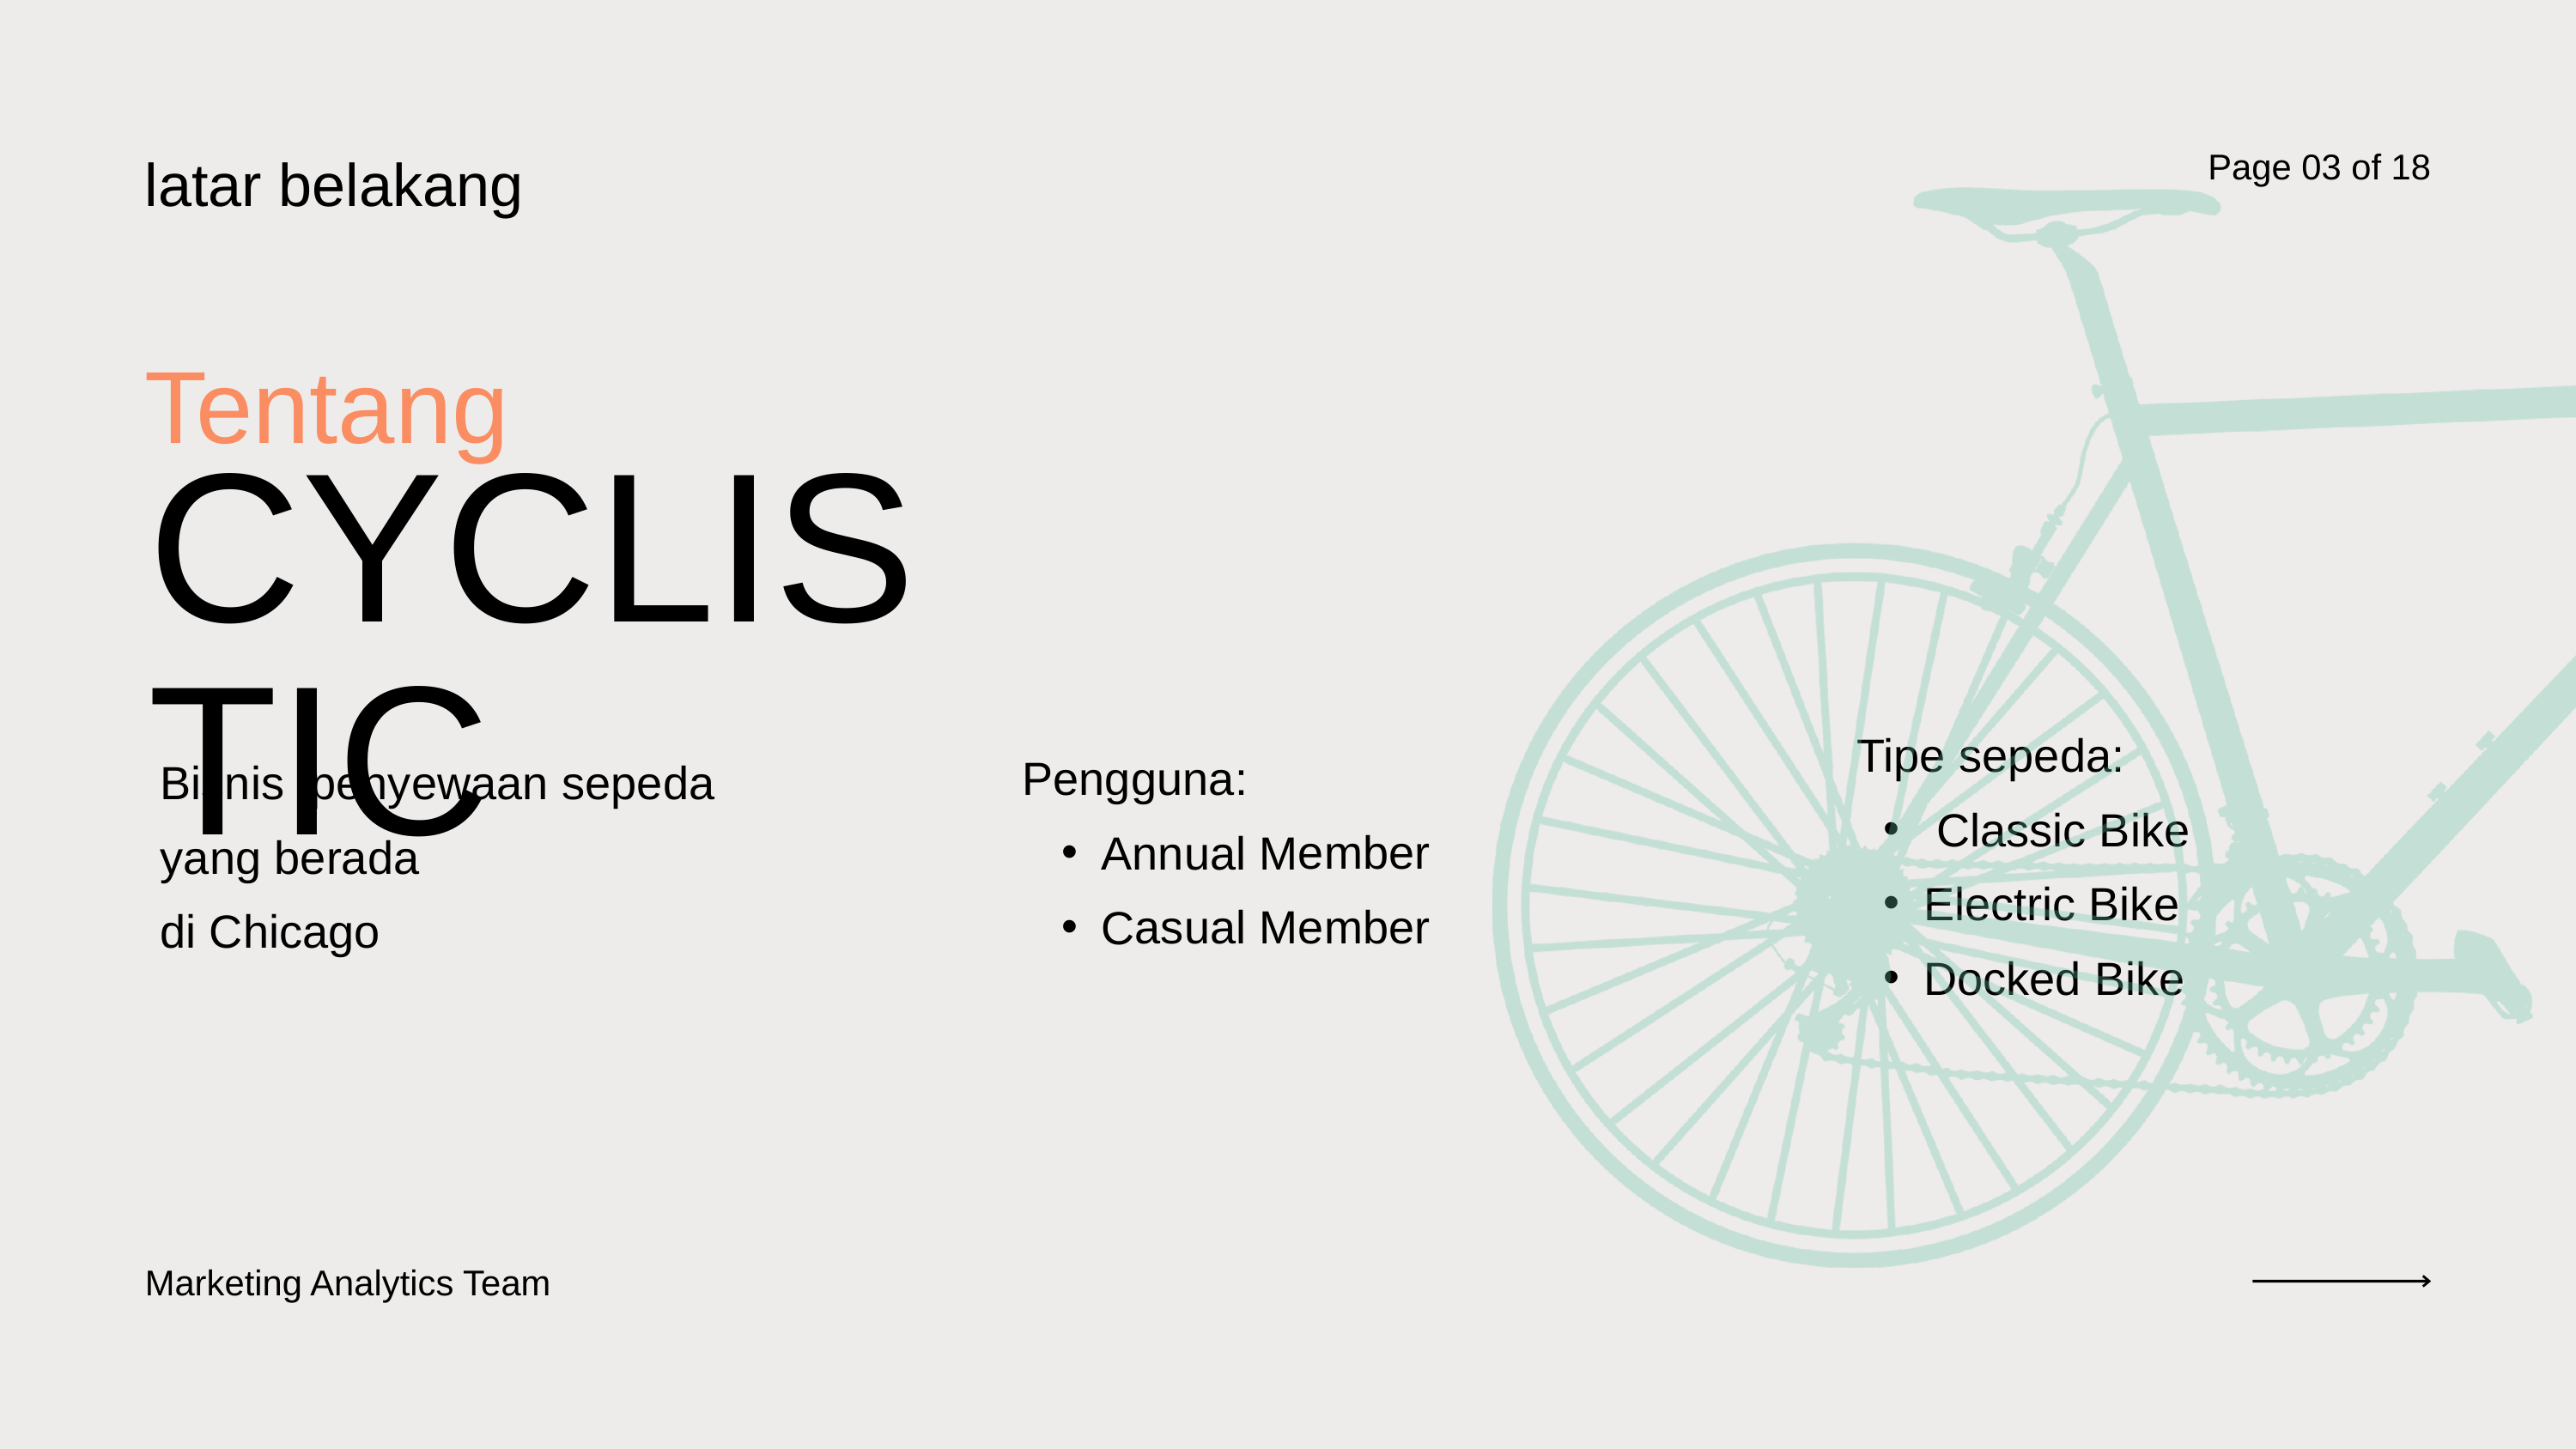

latar belakang
Page 03 of 18

Tentang
CYCLISTIC
 Tipe sepeda:
 Classic Bike
Electric Bike
Docked Bike
Pengguna:
Annual Member
Casual Member
Bisnis  penyewaan sepeda yang berada
di Chicago
Marketing Analytics Team